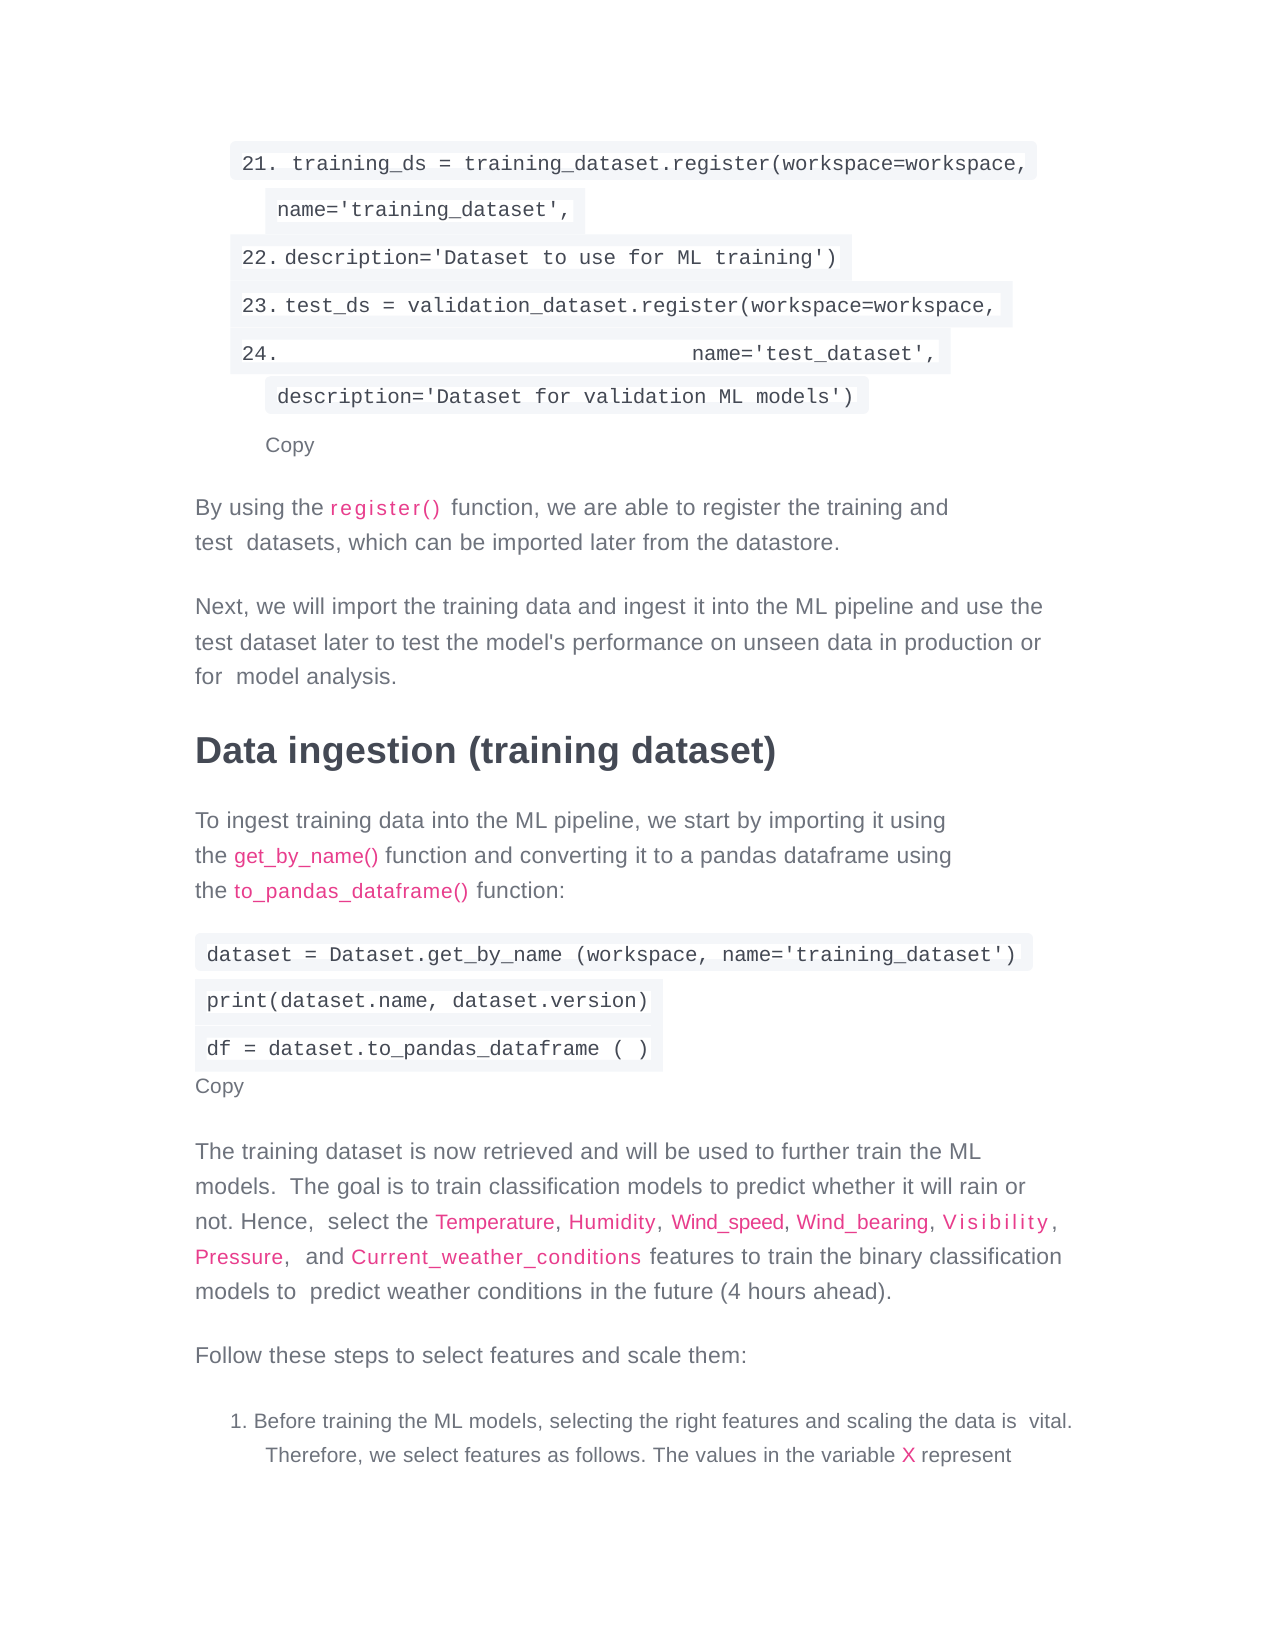

21. training_ds = training_dataset.register(workspace=workspace,

name='training_dataset',

description='Dataset to use for ML training')

test_ds = validation_dataset.register(workspace=workspace,

name='test_dataset',

description='Dataset for validation ML models')
Copy

By using the register() function, we are able to register the training and test  datasets, which can be imported later from the datastore.

Next, we will import the training data and ingest it into the ML pipeline and use the  test dataset later to test the model's performance on unseen data in production or for  model analysis.
Data ingestion (training dataset)
To ingest training data into the ML pipeline, we start by importing it using  the get_by_name() function and converting it to a pandas dataframe using  the to_pandas_dataframe() function:
dataset = Dataset.get_by_name (workspace, name='training_dataset')

print(dataset.name, dataset.version)

df = dataset.to_pandas_dataframe ( )
Copy

The training dataset is now retrieved and will be used to further train the ML models.  The goal is to train classification models to predict whether it will rain or not. Hence,  select the Temperature, Humidity, Wind_speed, Wind_bearing, Visibility, Pressure,  and Current_weather_conditions features to train the binary classification models to  predict weather conditions in the future (4 hours ahead).

Follow these steps to select features and scale them:

1. Before training the ML models, selecting the right features and scaling the data is  vital. Therefore, we select features as follows. The values in the variable X represent